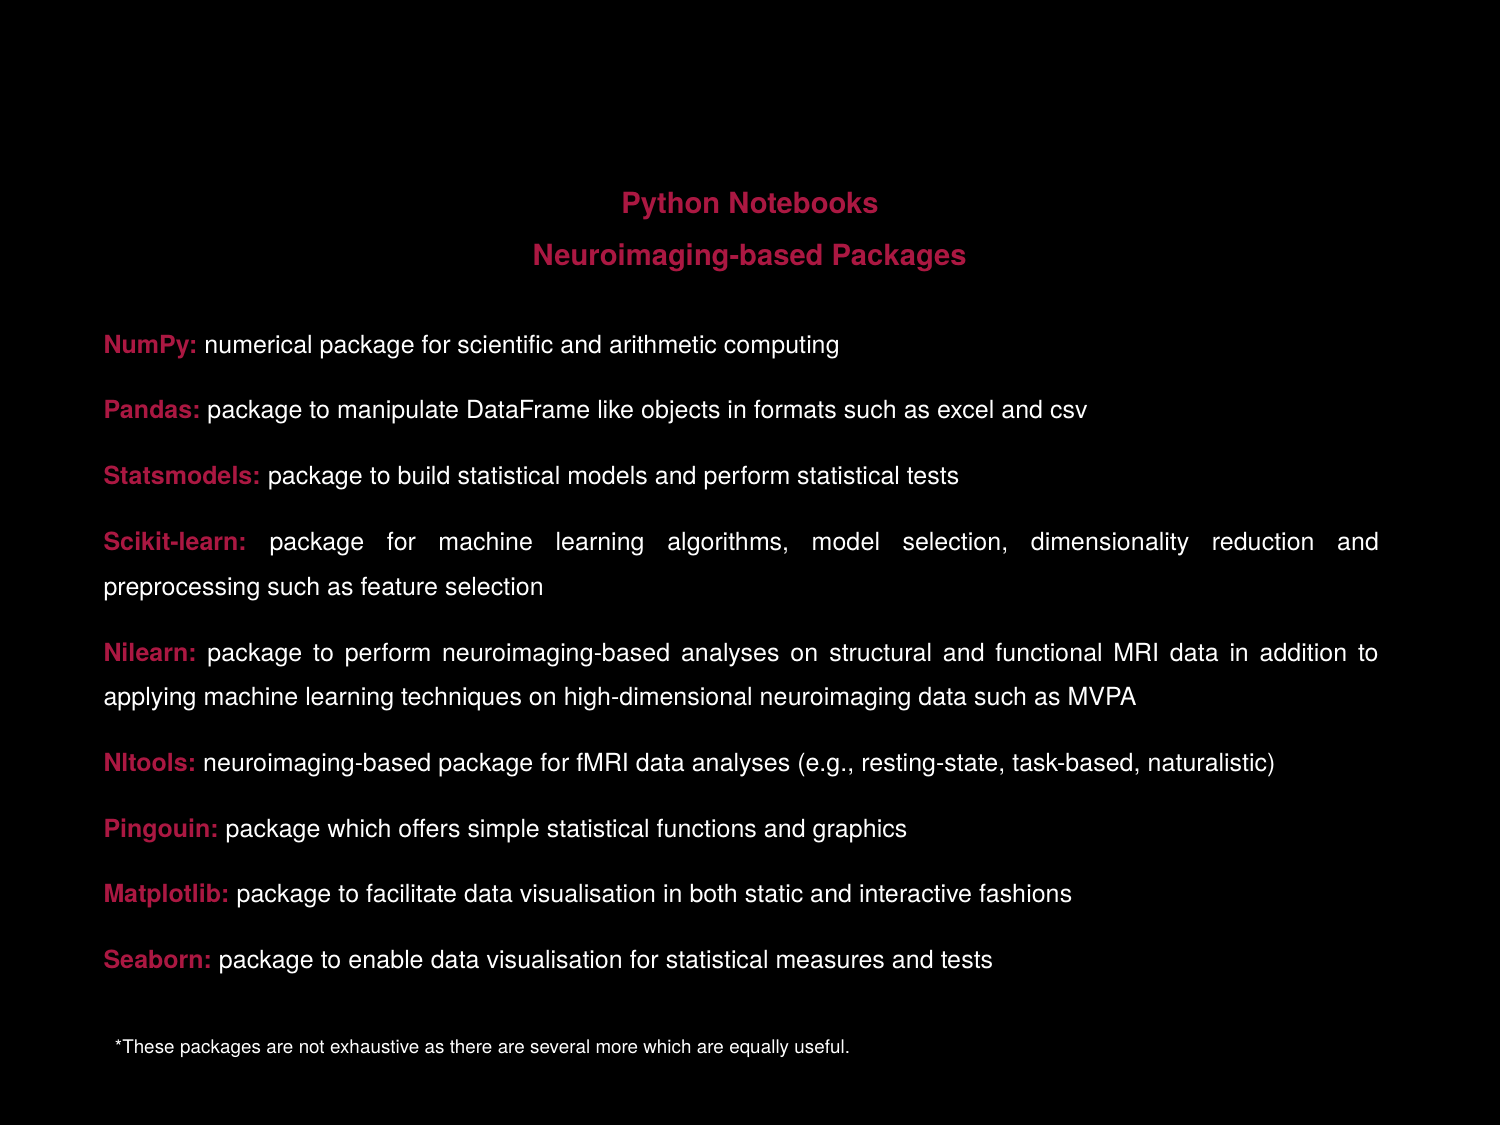

#
Python Notebooks
Neuroimaging-based Packages

NumPy: numerical package for scientific and arithmetic computing
Pandas: package to manipulate DataFrame like objects in formats such as excel and csv
Statsmodels: package to build statistical models and perform statistical tests
Scikit-learn: package for machine learning algorithms, model selection, dimensionality reduction and preprocessing such as feature selection
Nilearn: package to perform neuroimaging-based analyses on structural and functional MRI data in addition to applying machine learning techniques on high-dimensional neuroimaging data such as MVPA
Nltools: neuroimaging-based package for fMRI data analyses (e.g., resting-state, task-based, naturalistic)
Pingouin: package which offers simple statistical functions and graphics
Matplotlib: package to facilitate data visualisation in both static and interactive fashions
Seaborn: package to enable data visualisation for statistical measures and tests
*These packages are not exhaustive as there are several more which are equally useful.